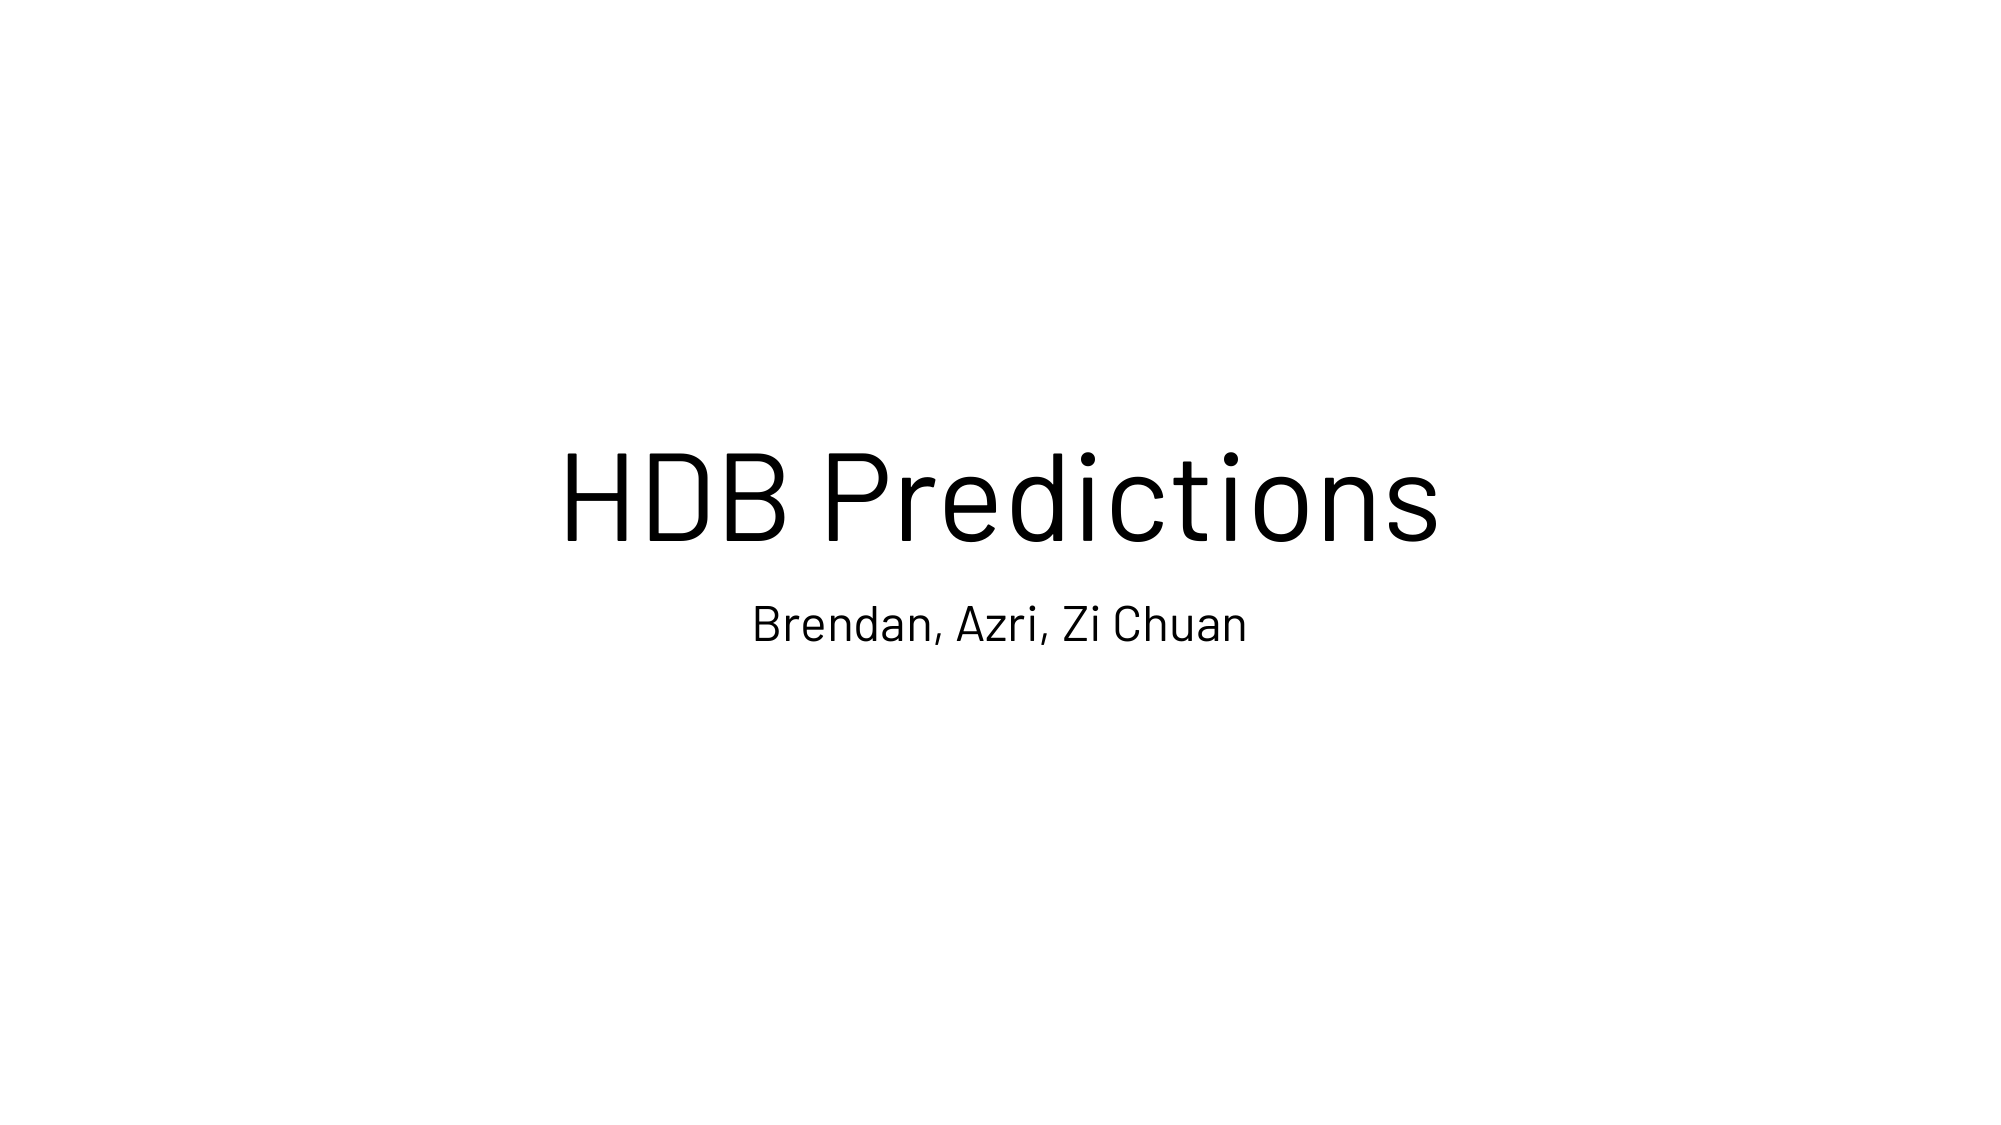

# HDB Predictions
Brendan, Azri, Zi Chuan